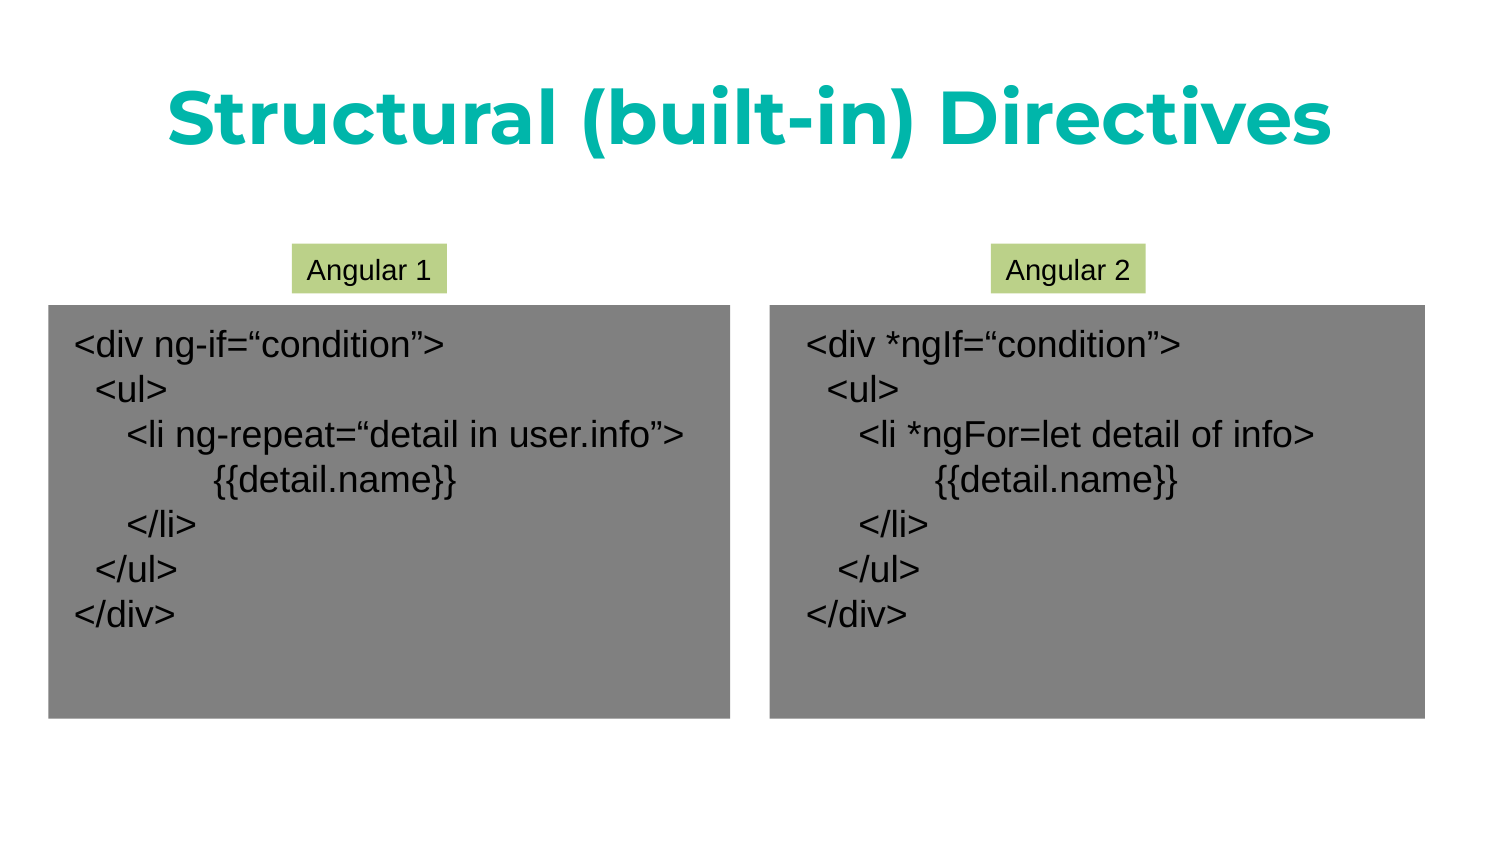

# Structural (built-in) Directives
Angular 1
Angular 2
 <div ng-if=“condition”>
   <ul>
      <li ng-repeat=“detail in user.info”>
 	{{detail.name}}
      </li>
   </ul>
 </div>

  <div *ngIf=“condition”>
    <ul>
       <li *ngFor=let detail of info>
	{{detail.name}}
       </li>
     </ul>
  </div>